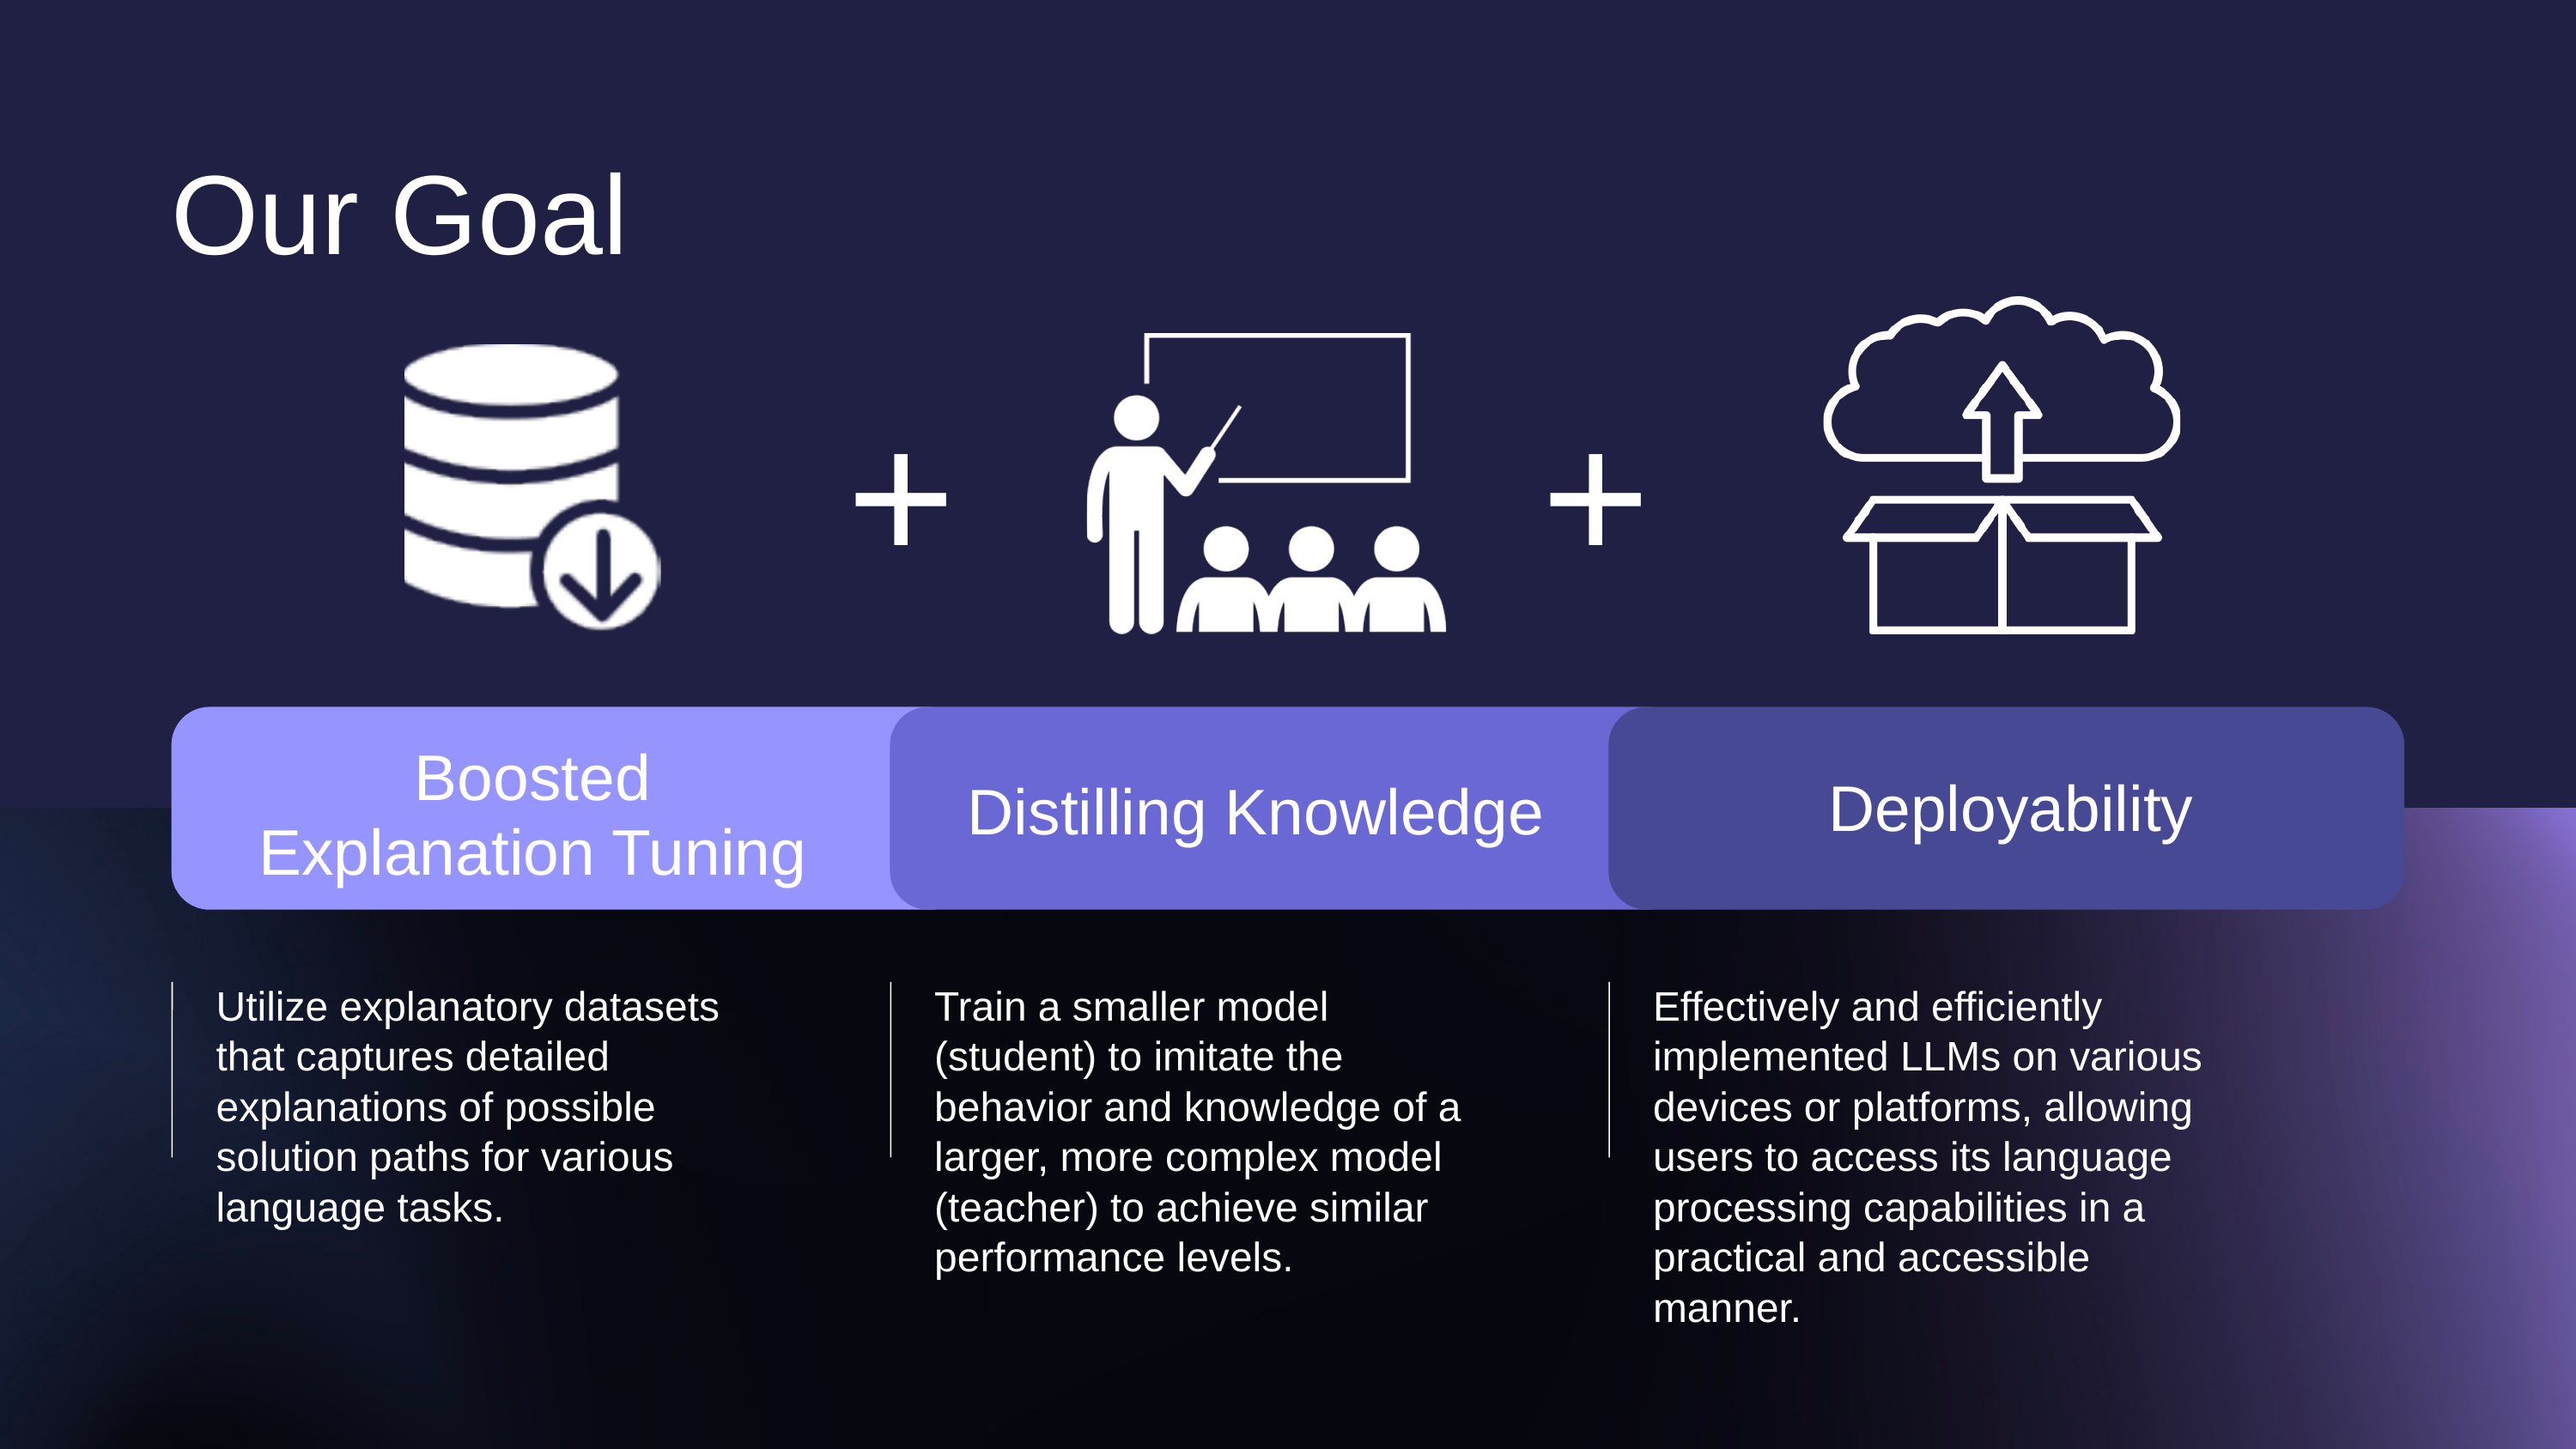

Our Goal

+
+

Boosted
Explanation Tuning
Deployability
Distilling Knowledge

Utilize explanatory datasets that captures detailed explanations of possible solution paths for various language tasks.
Train a smaller model (student) to imitate the behavior and knowledge of a larger, more complex model (teacher) to achieve similar performance levels.
Effectively and efficiently implemented LLMs on various devices or platforms, allowing users to access its language processing capabilities in a practical and accessible manner.